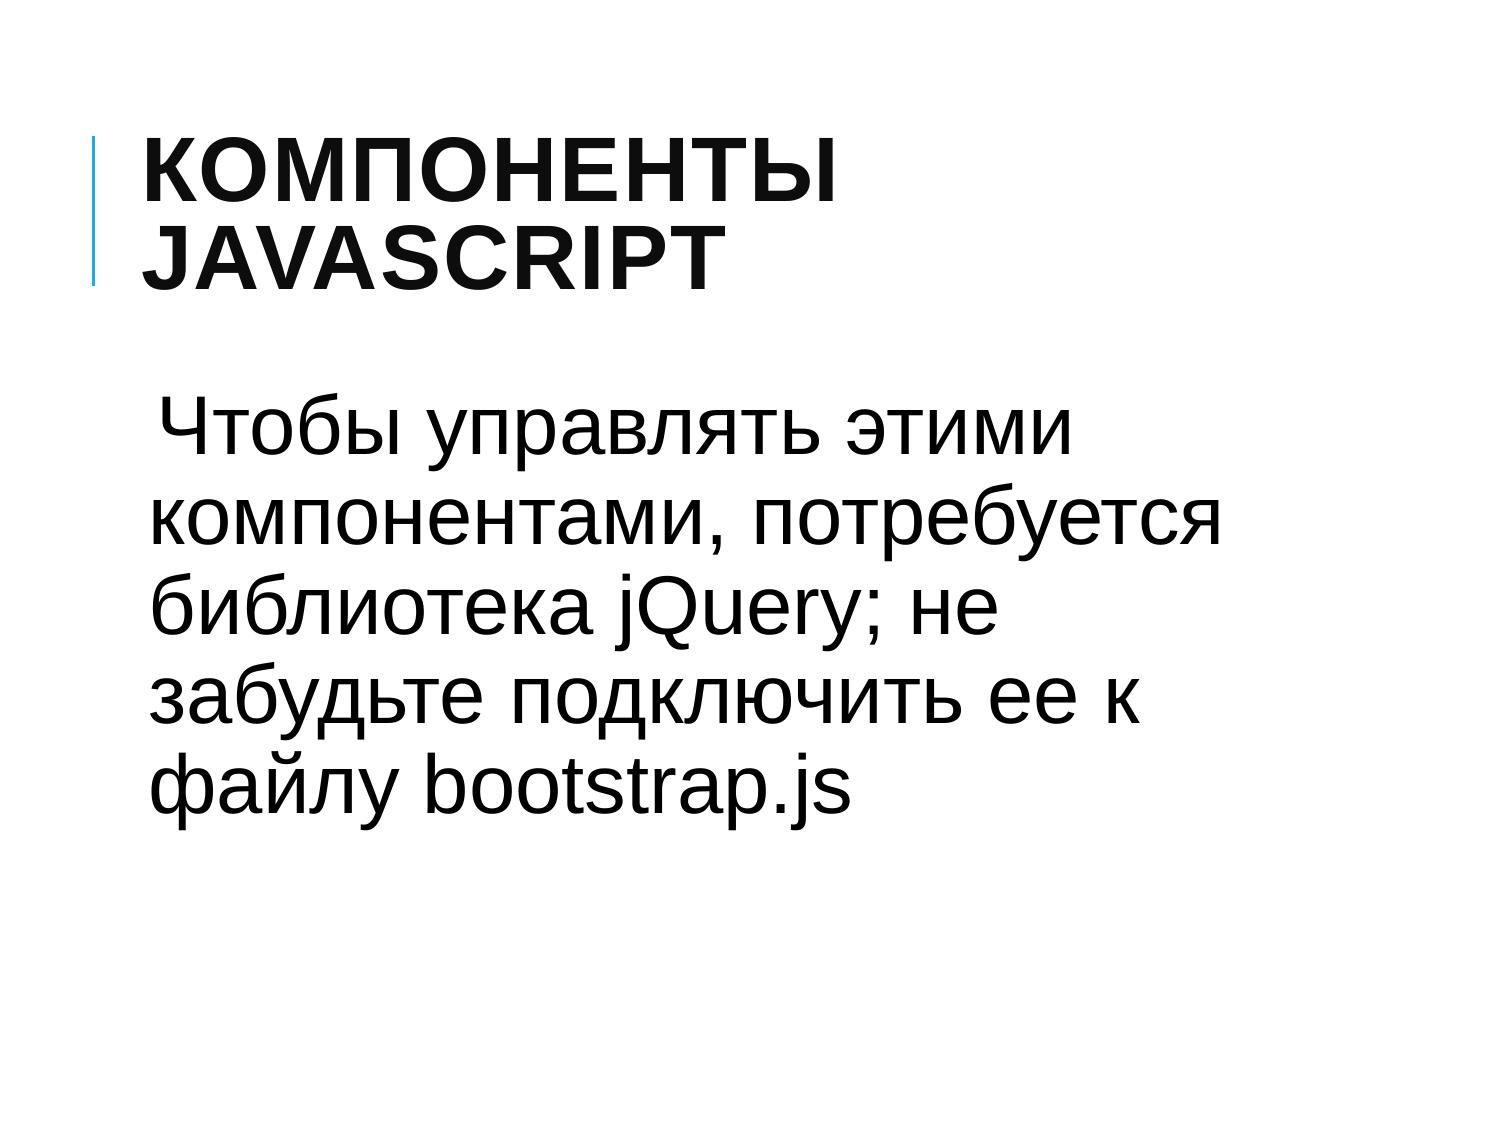

# Компоненты JavaScript
Чтобы управлять этими компонентами, потребуется библиотека jQuery; не забудьте подключить ее к файлу bootstrap.js